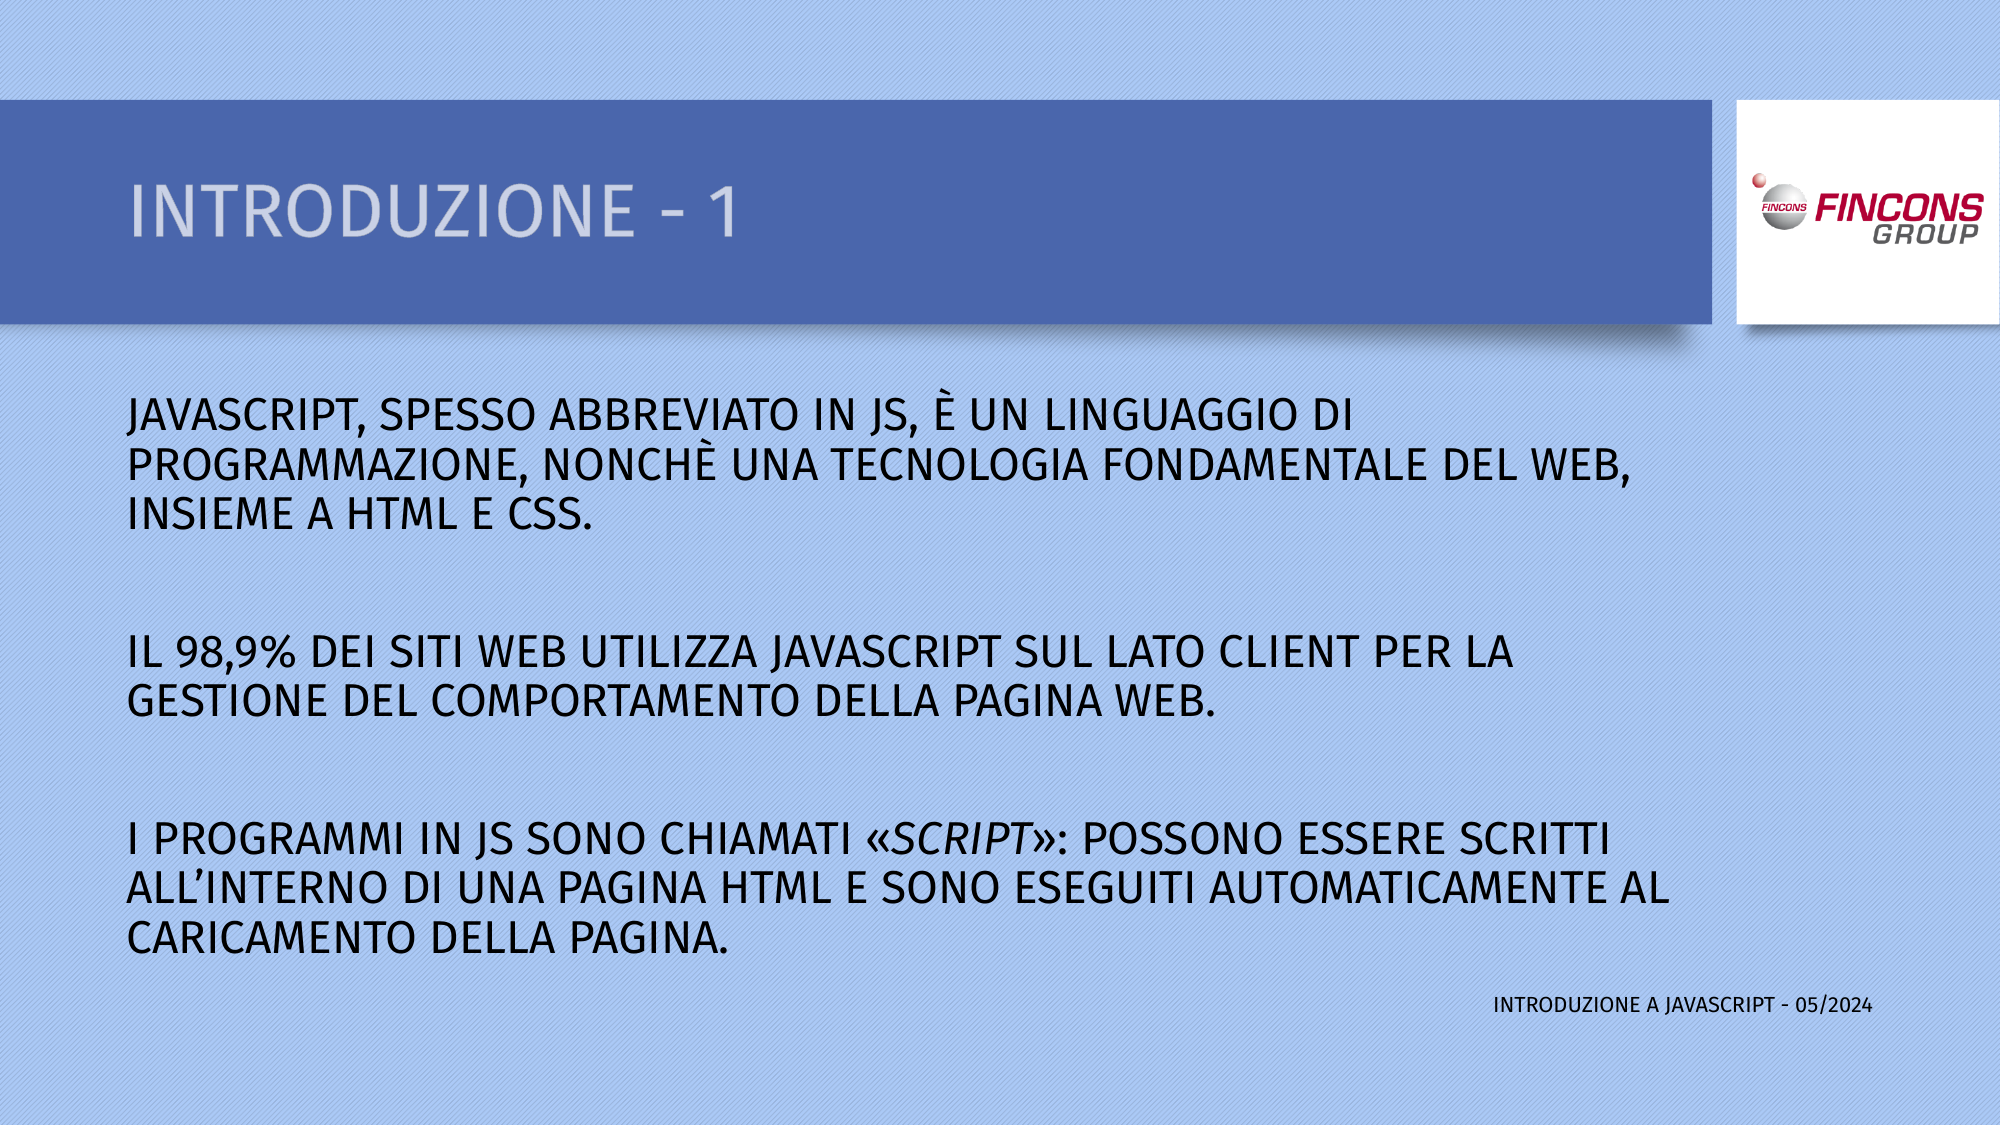

# INTRODUZIONE - 1
JAVASCRIPT, SPESSO ABBREVIATO IN JS, È UN LINGUAGGIO DI PROGRAMMAZIONE, NONCHÈ UNA TECNOLOGIA FONDAMENTALE DEL WEB, INSIEME A HTML E CSS.

IL 98,9% DEI SITI WEB UTILIZZA JAVASCRIPT SUL LATO CLIENT PER LA GESTIONE DEL COMPORTAMENTO DELLA PAGINA WEB.

I PROGRAMMI IN JS SONO CHIAMATI «SCRIPT»: POSSONO ESSERE SCRITTI ALL’INTERNO DI UNA PAGINA HTML E SONO ESEGUITI AUTOMATICAMENTE AL CARICAMENTO DELLA PAGINA.
INTRODUZIONE A JAVASCRIPT - 05/2024